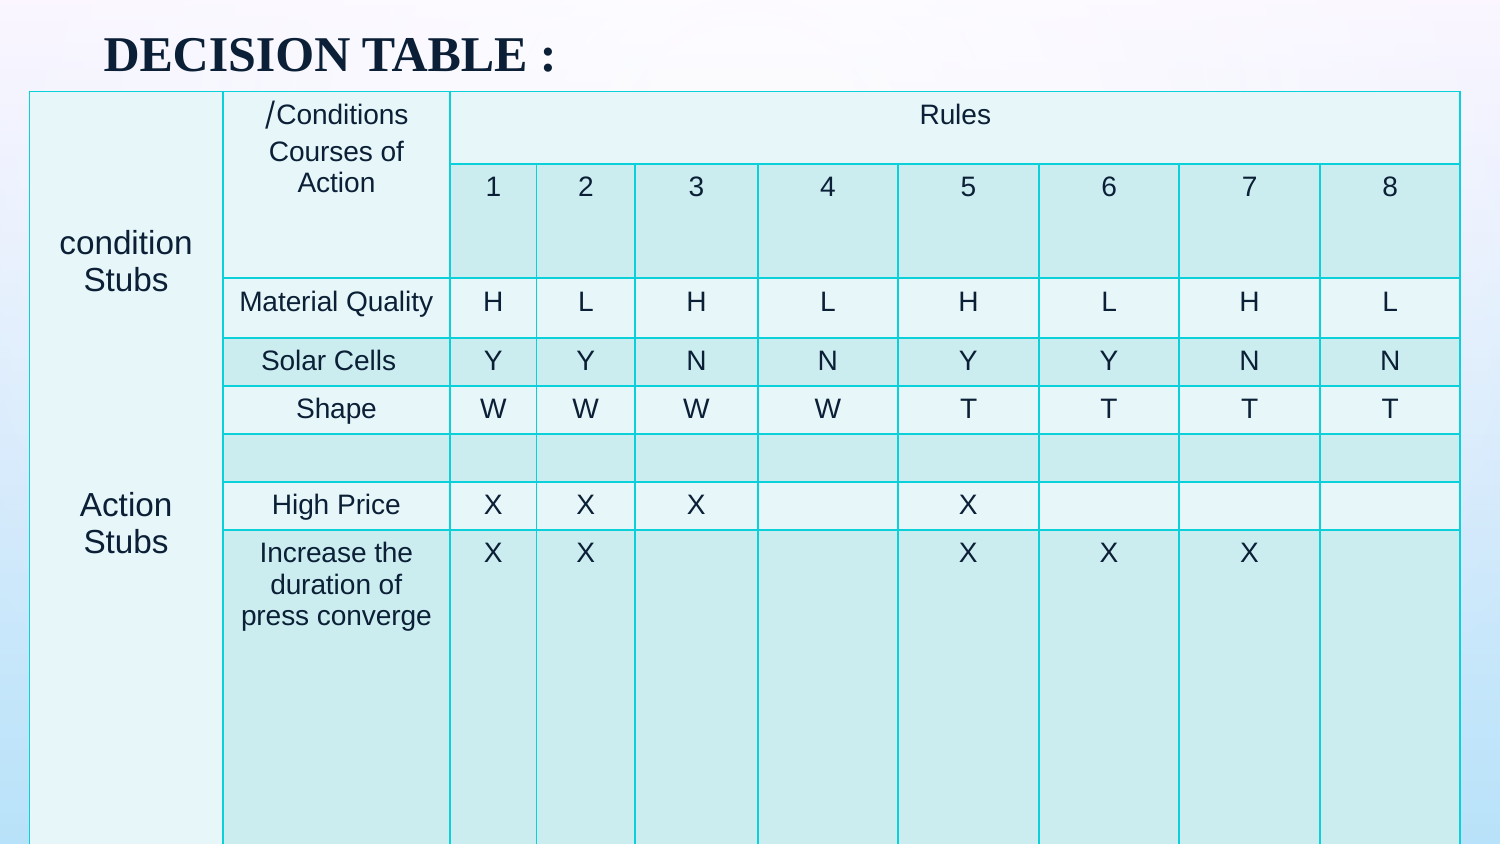

# decision table :
| condition Stubs Action Stubs | Conditions/ Courses of Action | Rules |  |  |  |  |  |  |  |
| --- | --- | --- | --- | --- | --- | --- | --- | --- | --- |
|  |  | 1 | 2 | 3 | 4 | 5 | 6 | 7 | 8 |
|  | Material Quality | H | L | H | L | H | L | H | L |
|  | Solar Cells | Y | Y | N | N | Y | Y | N | N |
|  | Shape | W | W | W | W | T | T | T | T |
|  |  |  |  |  |  |  |  |  |  |
|  | High Price | X | X | X |  | X |  |  |  |
|  | Increase the duration of press converge | X | X |  |  | X | X | X |  |
|  | Battery Warranty |  |  | X | X |  |  | X | X |
|  | Material Quality : H=high quality , L=low quality . Solar Cells : Y =yes include solar cells , N= no include solar cells. Shape : W= watch , T=tag . |  |  |  |  |  |  |  |  |